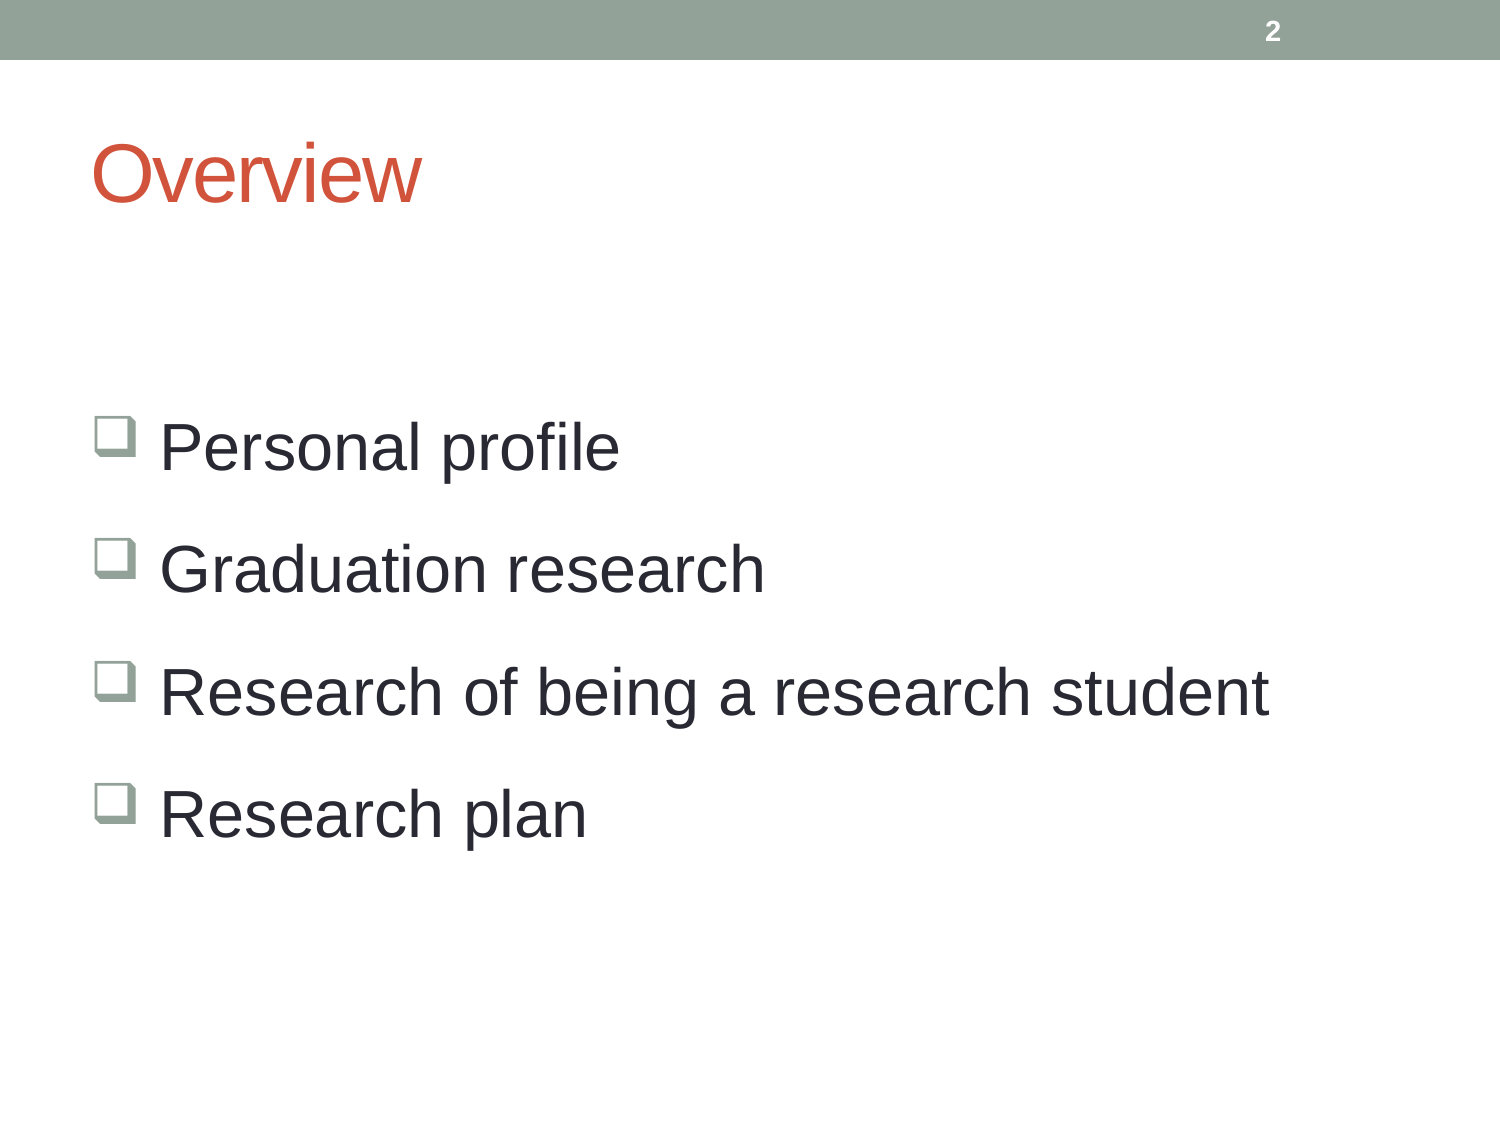

2
# Overview
 Personal profile

 Graduation research

 Research of being a research student

 Research plan